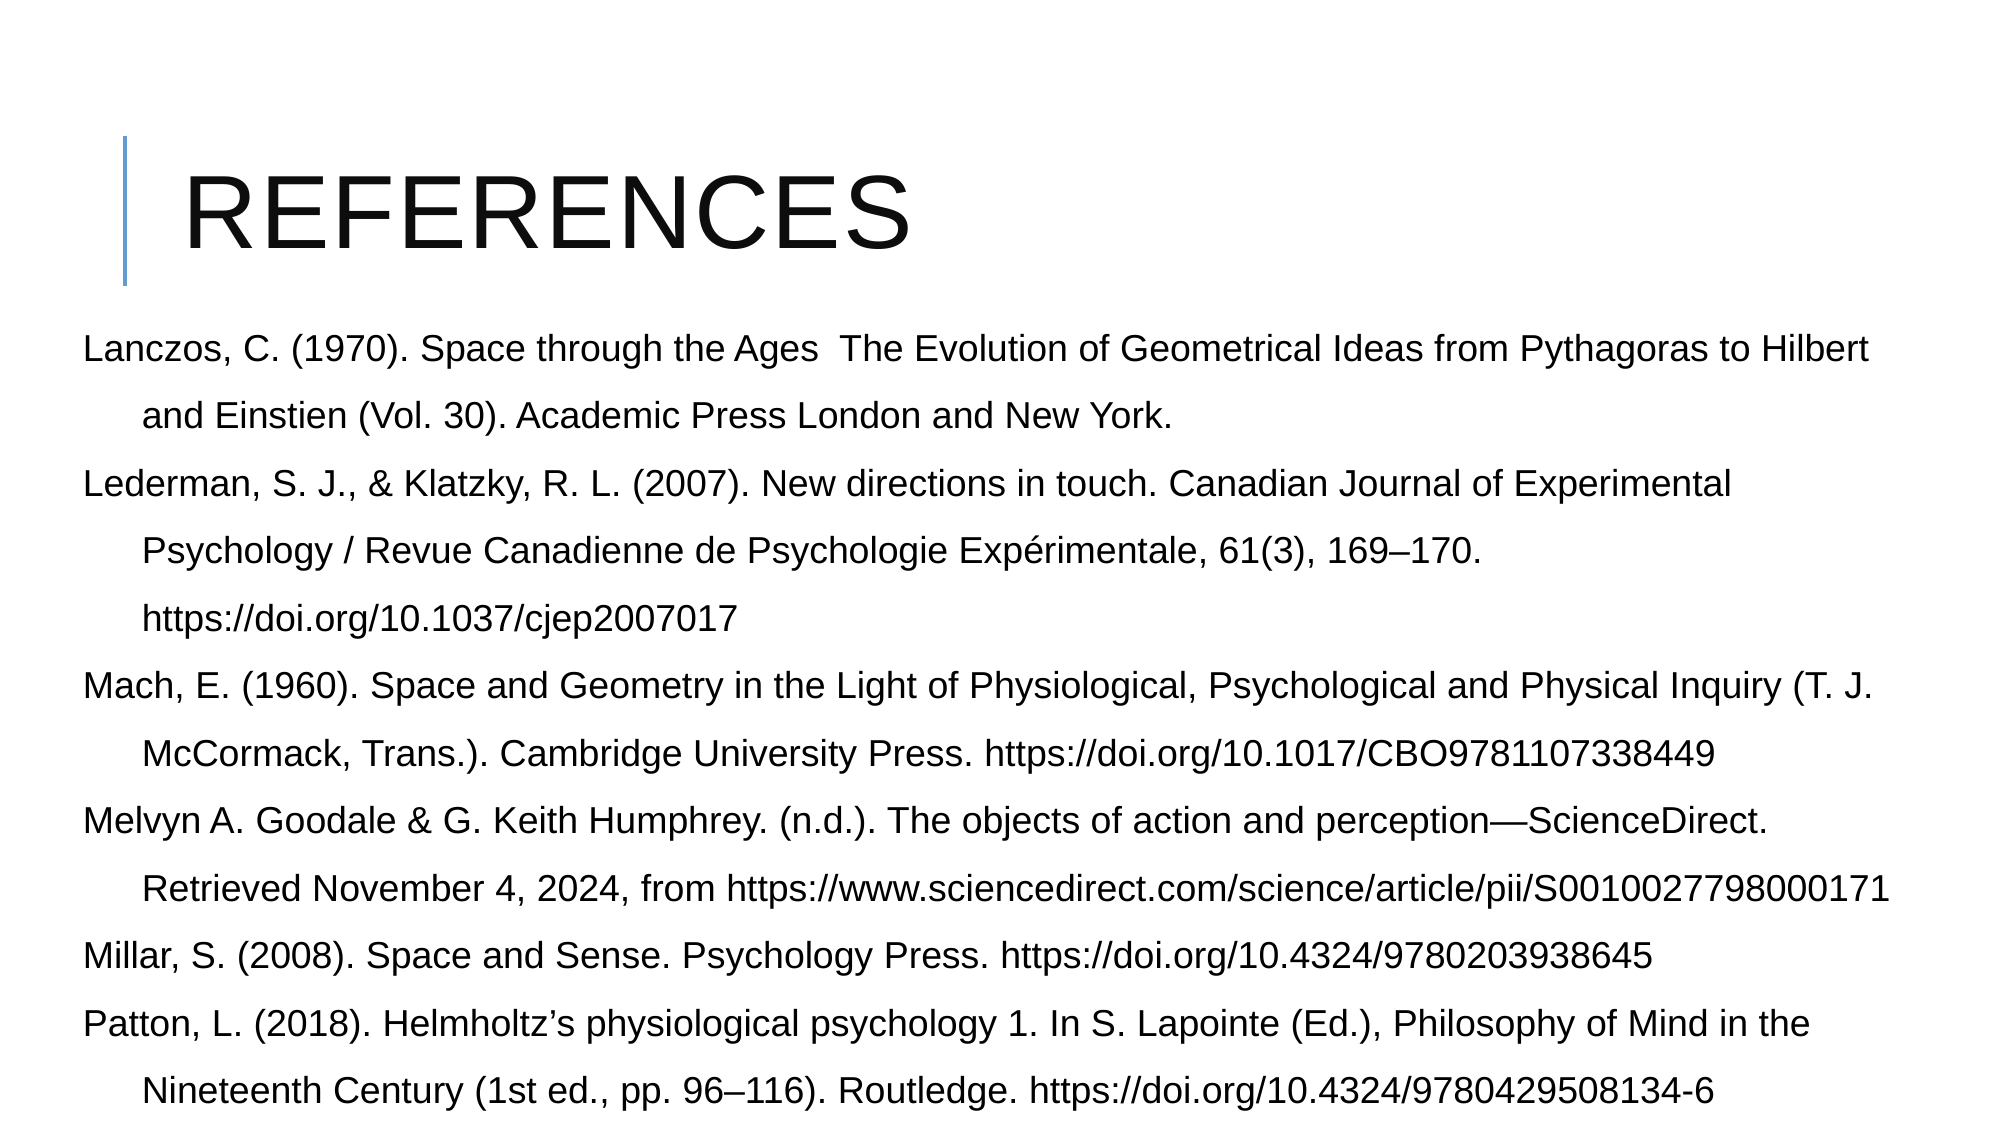

# References
Lanczos, C. (1970). Space through the Ages  The Evolution of Geometrical Ideas from Pythagoras to Hilbert and Einstien (Vol. 30). Academic Press London and New York.
Lederman, S. J., & Klatzky, R. L. (2007). New directions in touch. Canadian Journal of Experimental Psychology / Revue Canadienne de Psychologie Expérimentale, 61(3), 169–170. https://doi.org/10.1037/cjep2007017
Mach, E. (1960). Space and Geometry in the Light of Physiological, Psychological and Physical Inquiry (T. J. McCormack, Trans.). Cambridge University Press. https://doi.org/10.1017/CBO9781107338449
Melvyn A. Goodale & G. Keith Humphrey. (n.d.). The objects of action and perception—ScienceDirect. Retrieved November 4, 2024, from https://www.sciencedirect.com/science/article/pii/S0010027798000171
Millar, S. (2008). Space and Sense. Psychology Press. https://doi.org/10.4324/9780203938645
Patton, L. (2018). Helmholtz’s physiological psychology 1. In S. Lapointe (Ed.), Philosophy of Mind in the Nineteenth Century (1st ed., pp. 96–116). Routledge. https://doi.org/10.4324/9780429508134-6
R. Steven Turner. (1994). In The Eye’s Mind. Princeton University Press.